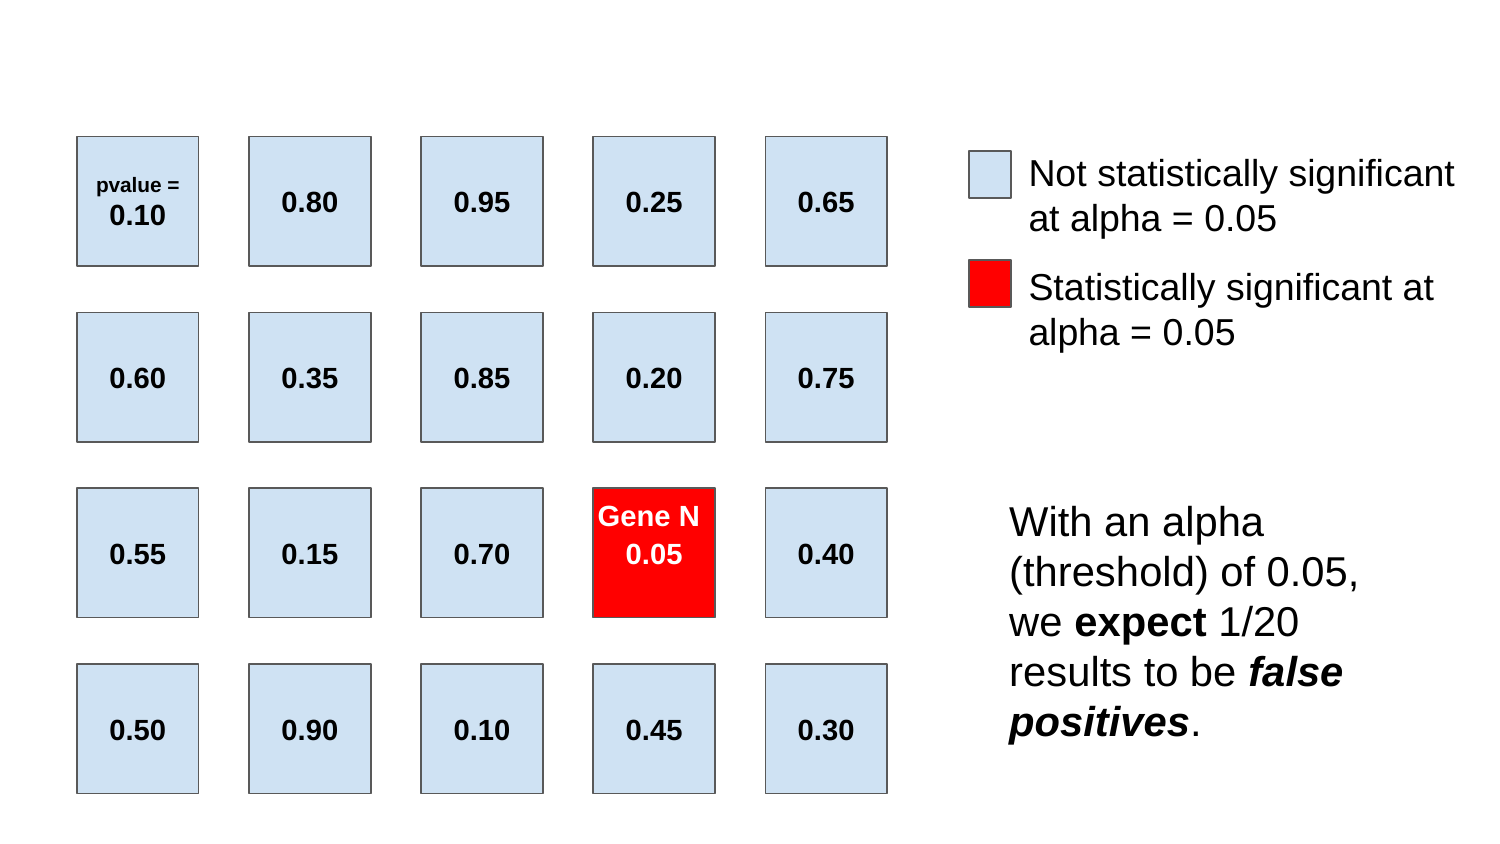

Not statistically significant at alpha = 0.05

Statistically significant at alpha = 0.05

pvalue = 0.10
0.80
0.95
0.25
0.65
0.60
0.35
0.85
0.20
0.75
0.55
0.15
0.70
0.05
0.40
0.50
0.90
0.10
0.45
0.30
Gene N
With an alpha (threshold) of 0.05,  we expect 1/20 results to be false positives.